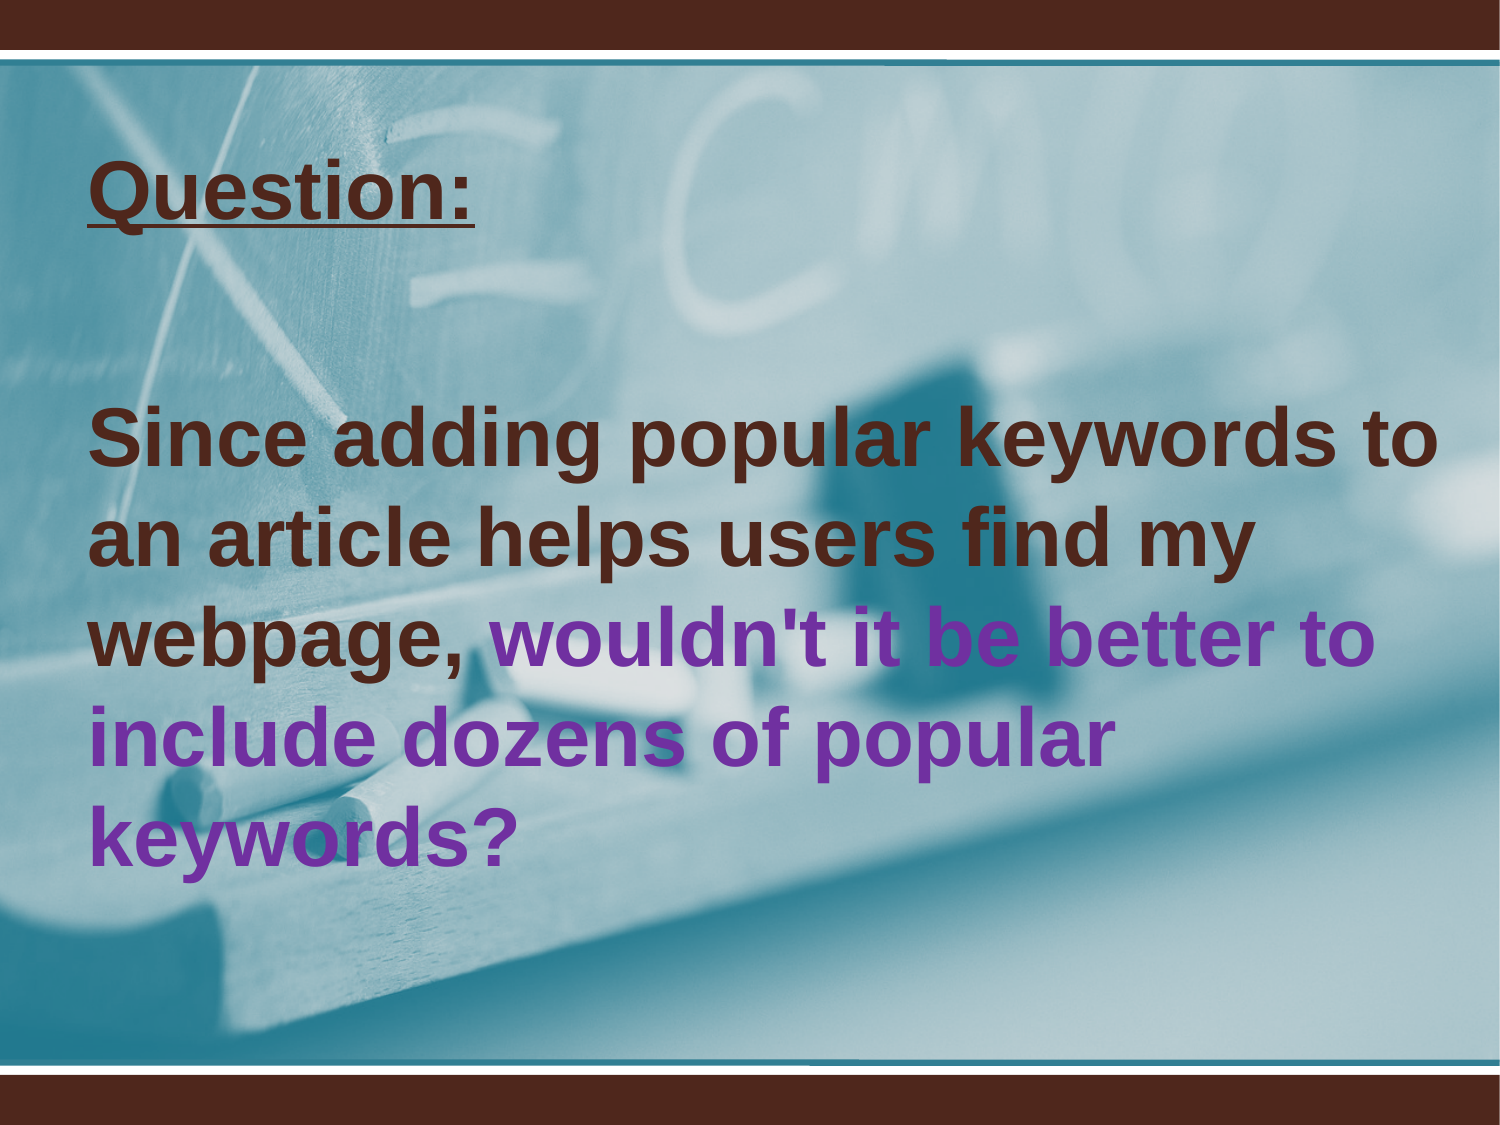

Question:

Since adding popular keywords to an article helps users find my webpage, wouldn't it be better to include dozens of popular keywords?